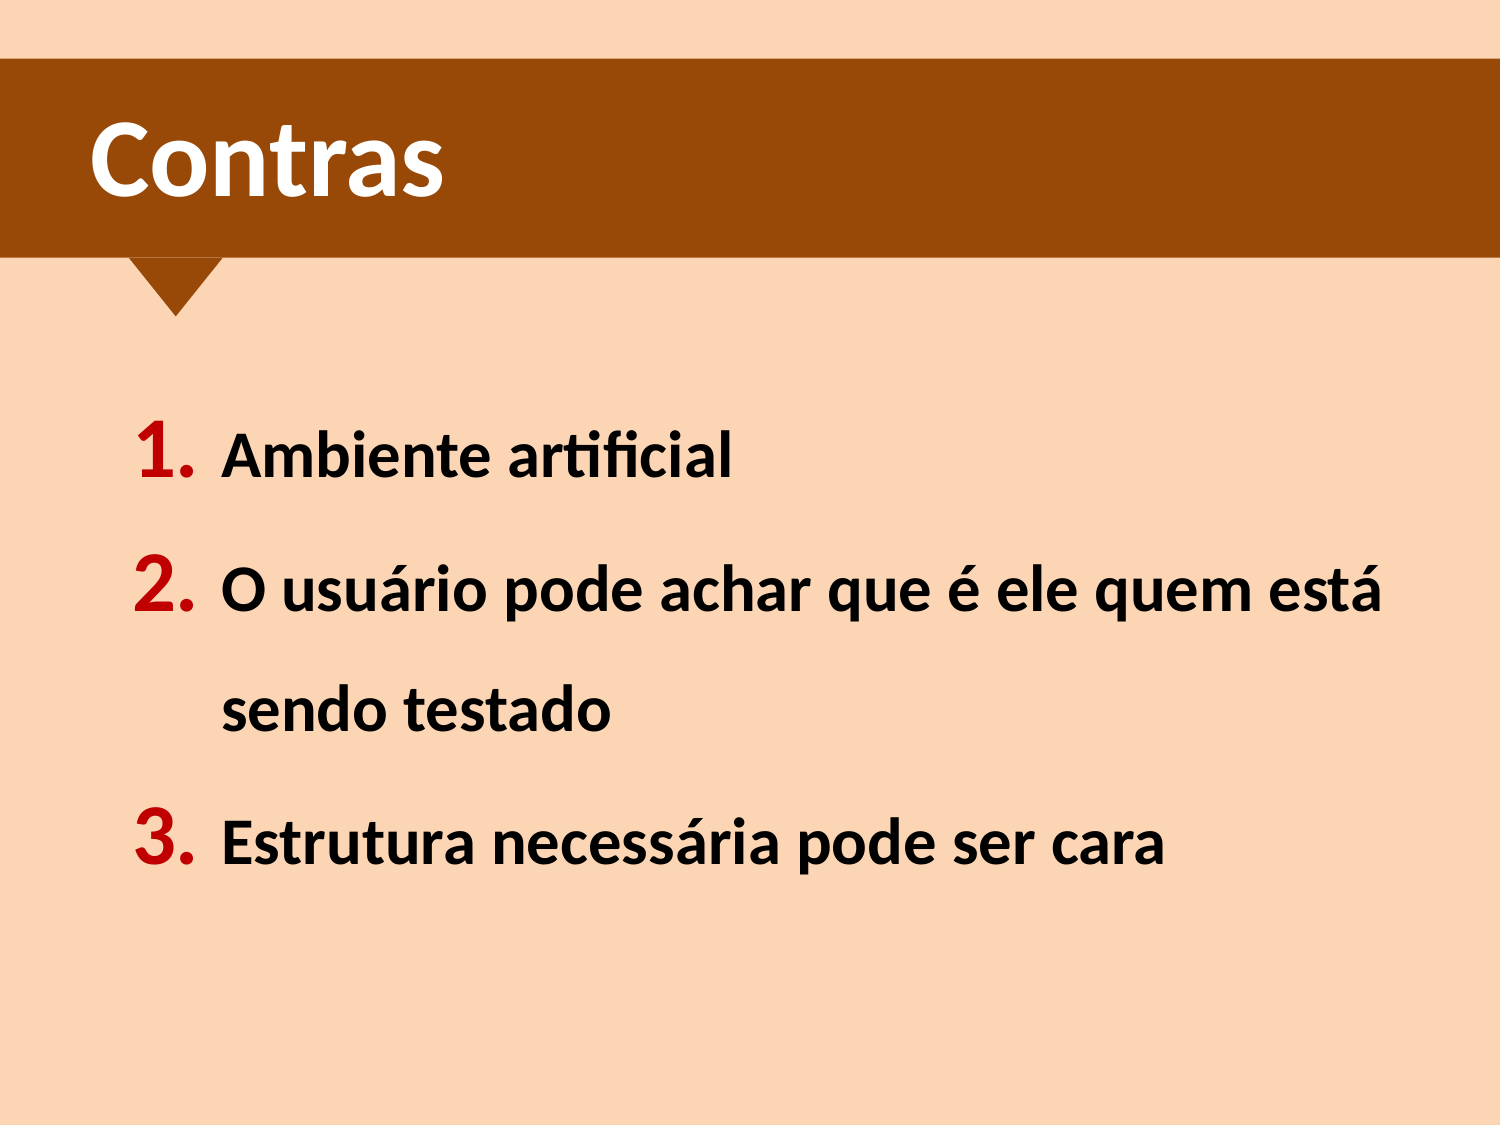

# Contras

Ambiente artificial
O usuário pode achar que é ele quem está sendo testado
Estrutura necessária pode ser cara